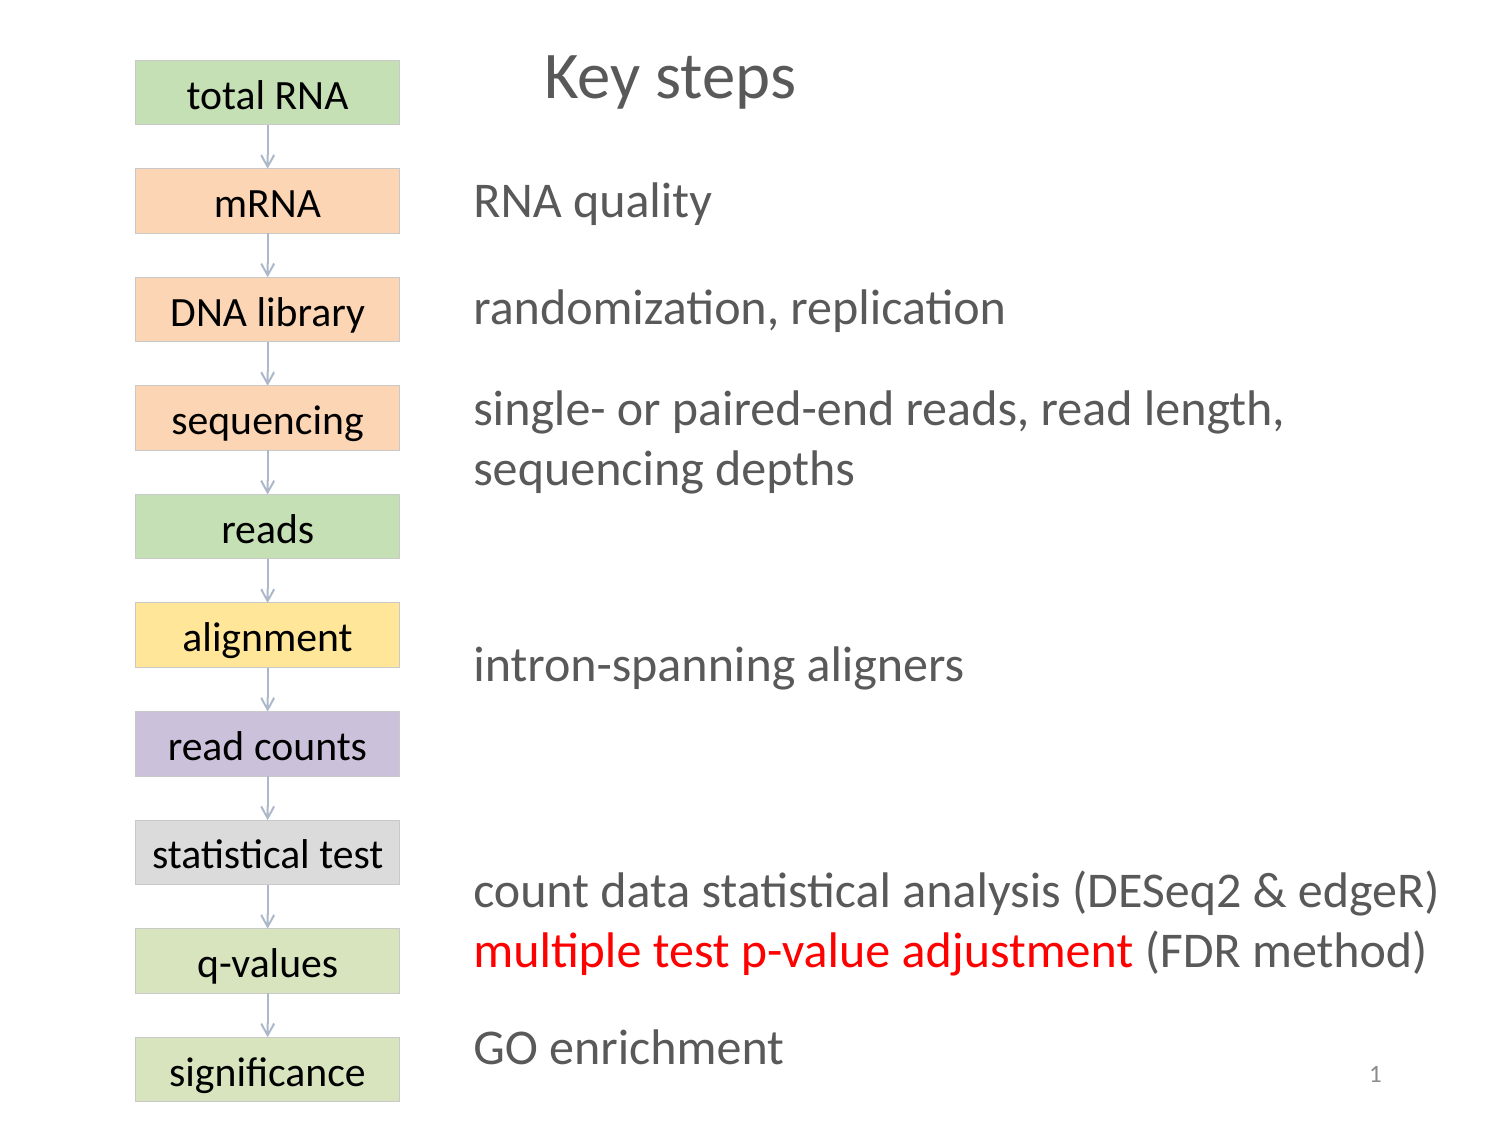

Key steps
total RNA
RNA quality
mRNA
randomization, replication
DNA library
single- or paired-end reads, read length,
sequencing depths
sequencing
reads
intron-spanning aligners
alignment
read counts
statistical test
count data statistical analysis (DESeq2 & edgeR)
multiple test p-value adjustment (FDR method)
q-values
GO enrichment
significance
1